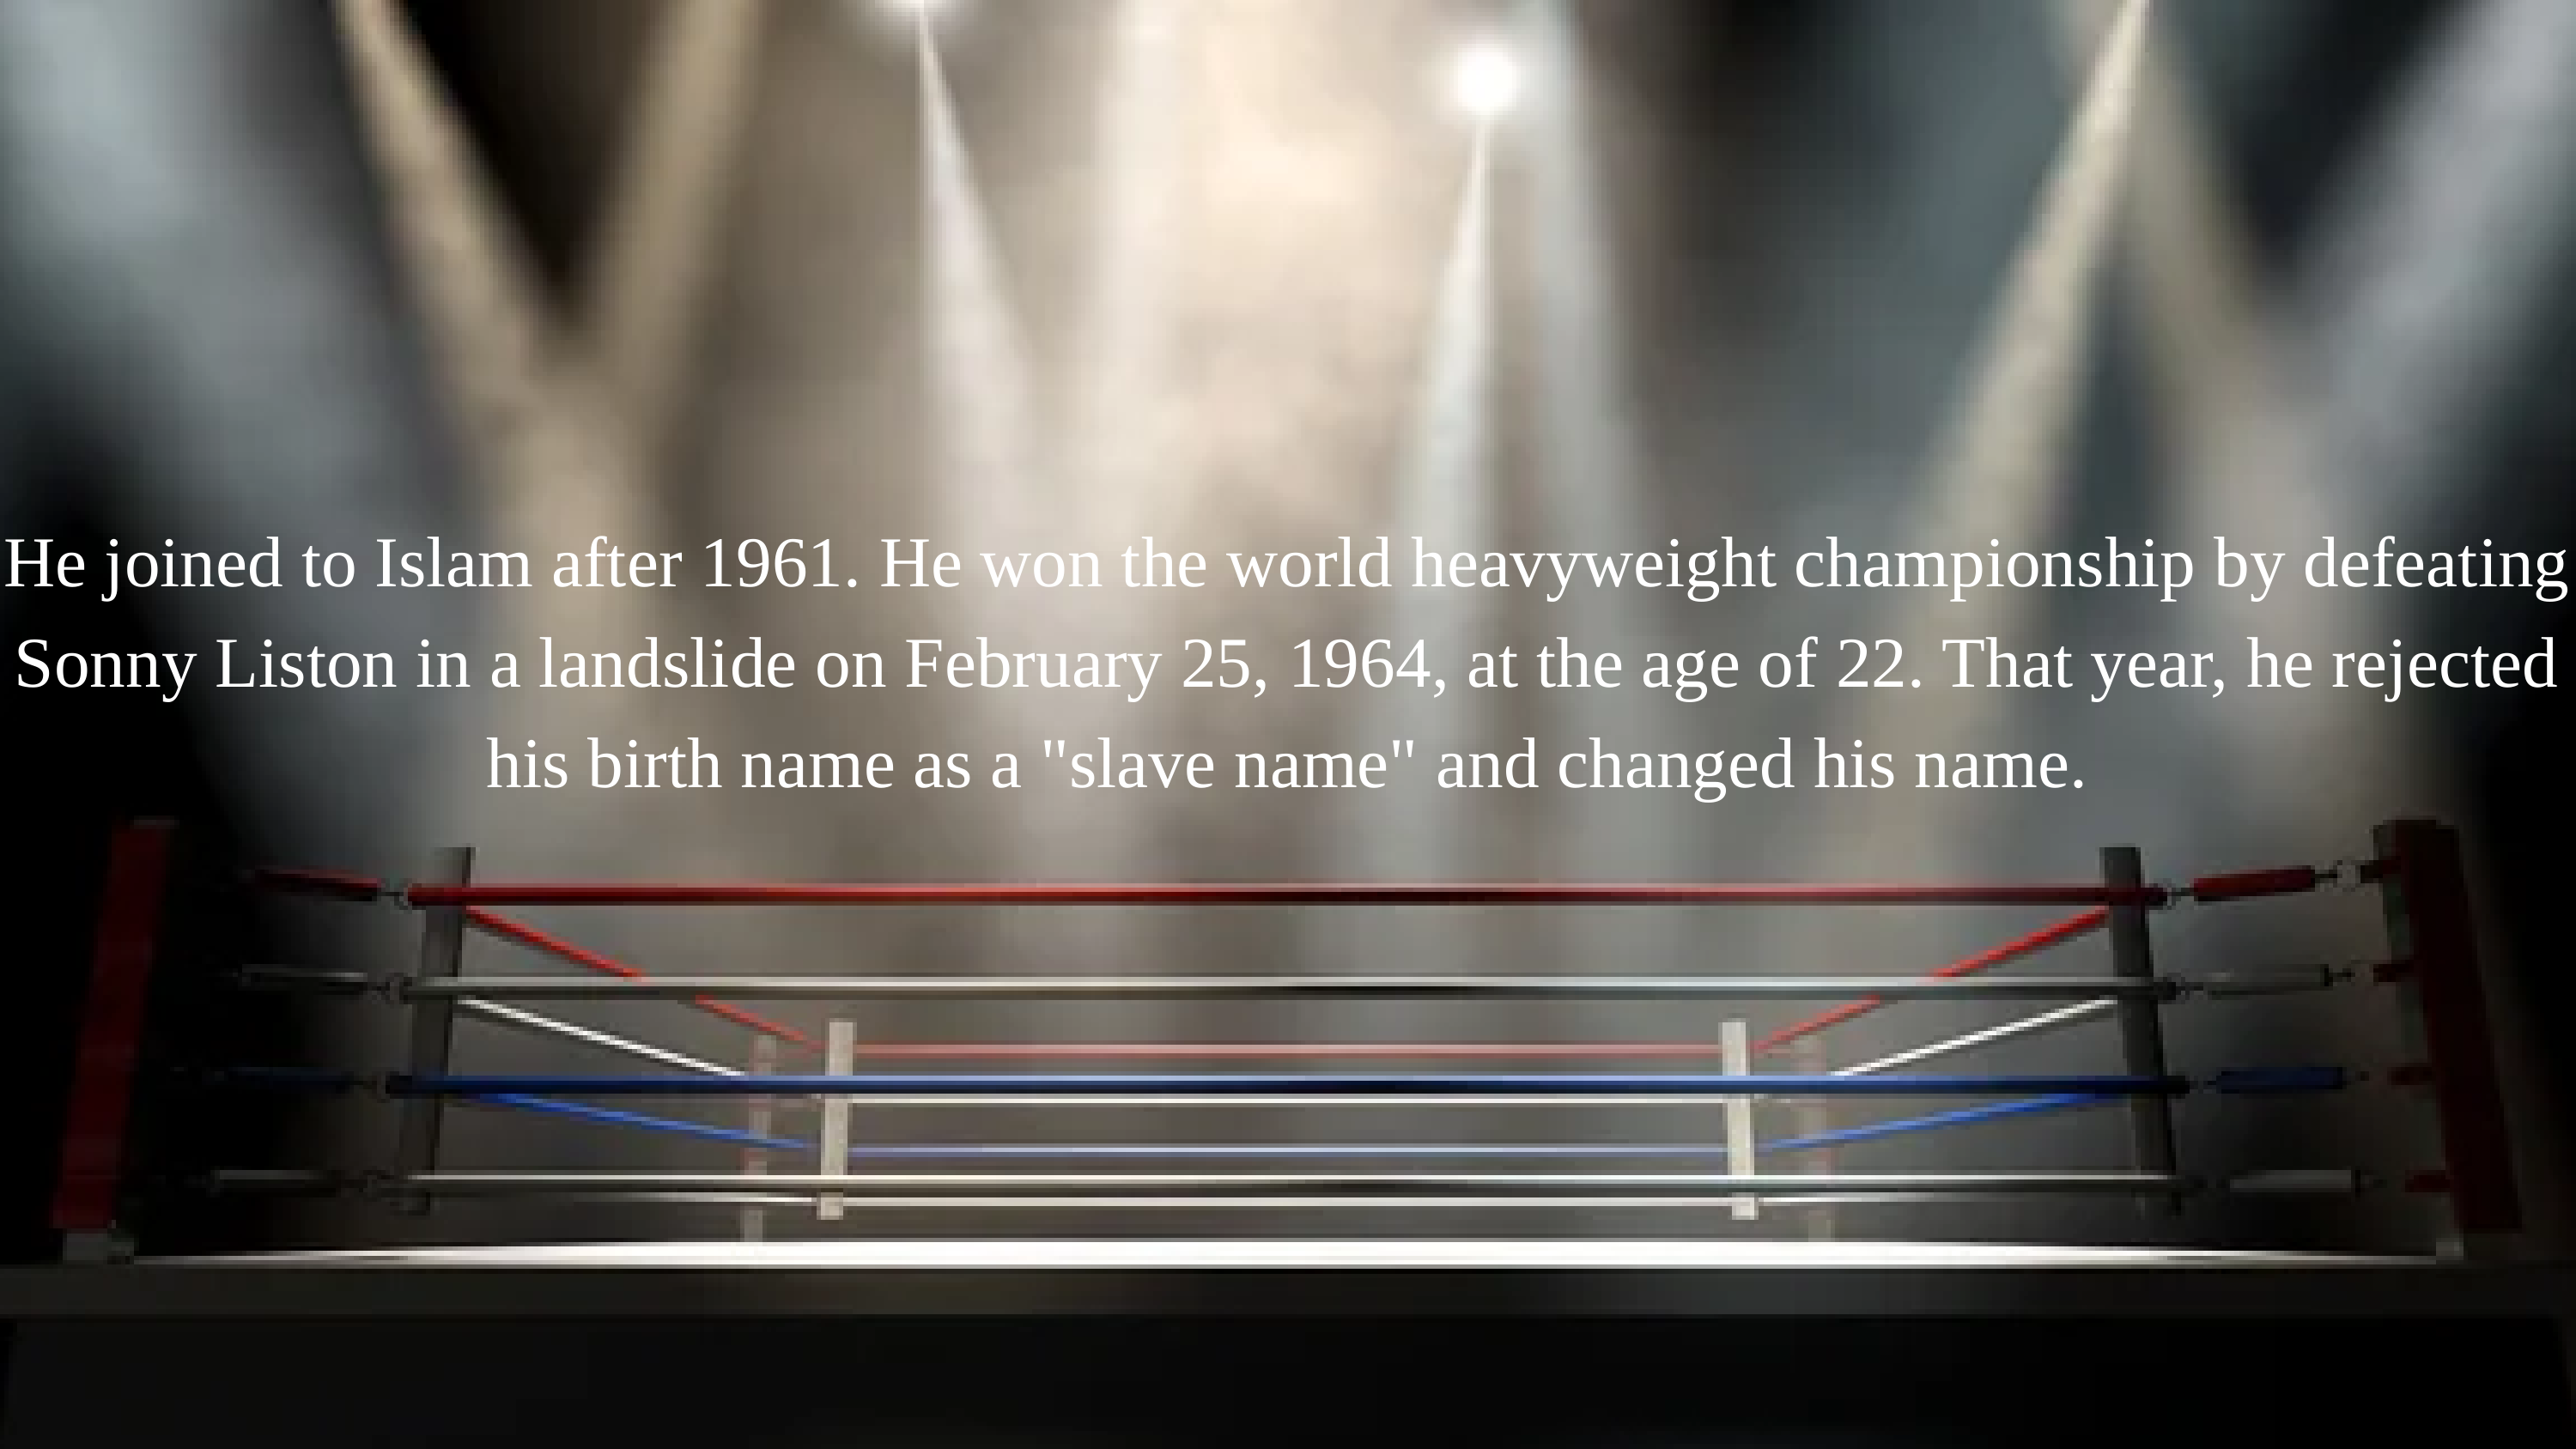

He joined to Islam after 1961. He won the world heavyweight championship by defeating Sonny Liston in a landslide on February 25, 1964, at the age of 22. That year, he rejected his birth name as a "slave name" and changed his name.